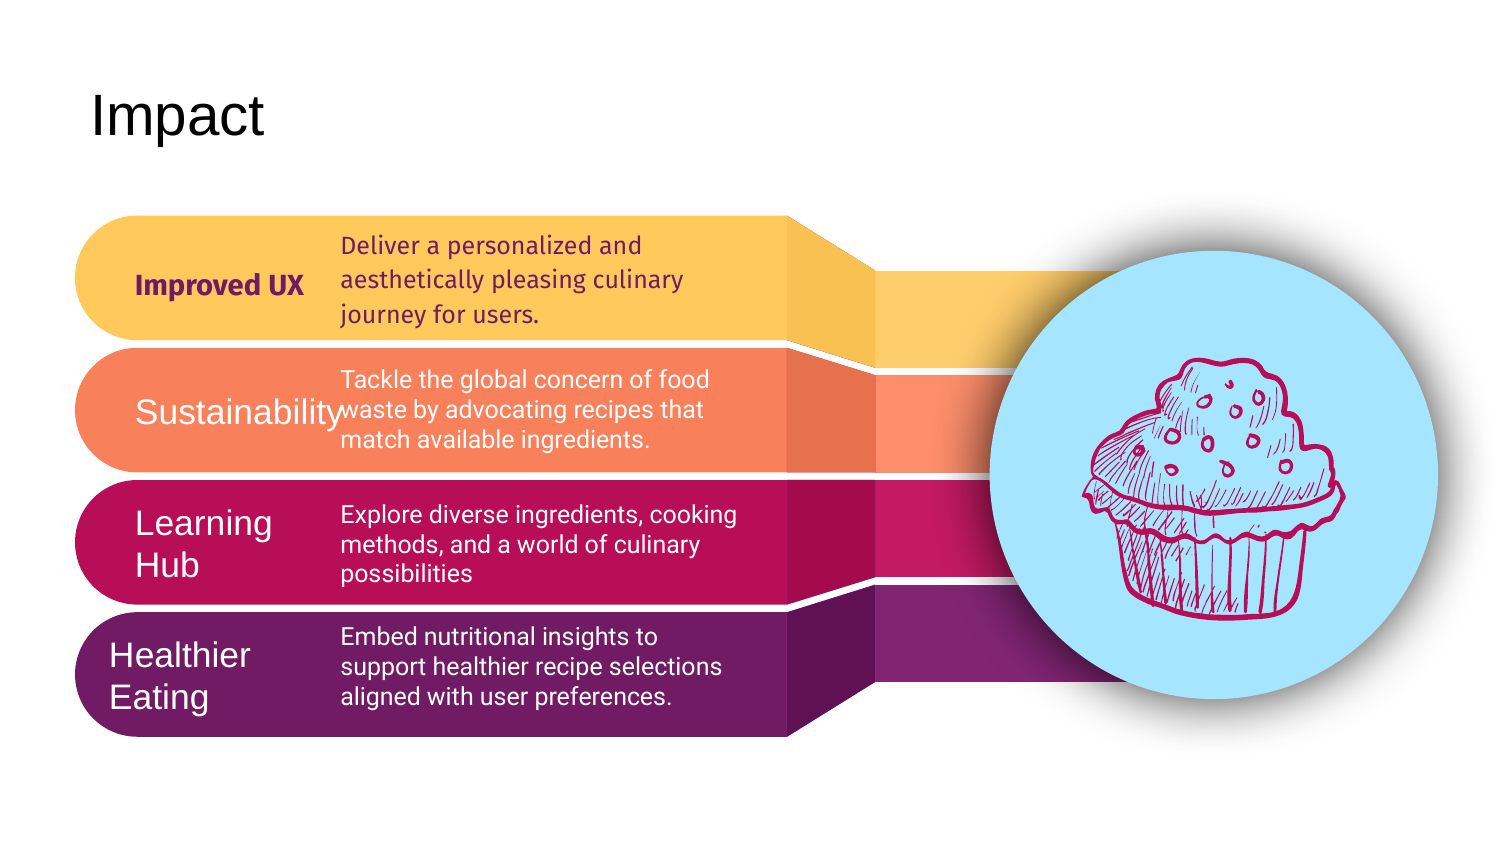

Impact

Improved UX
Deliver a personalized and aesthetically pleasing culinary journey for users.

Sustainability
Tackle the global concern of food waste by advocating recipes that match available ingredients.

Learning Hub
Explore diverse ingredients, cooking methods, and a world of culinary possibilities

Healthier Eating
Embed nutritional insights to support healthier recipe selections aligned with user preferences.